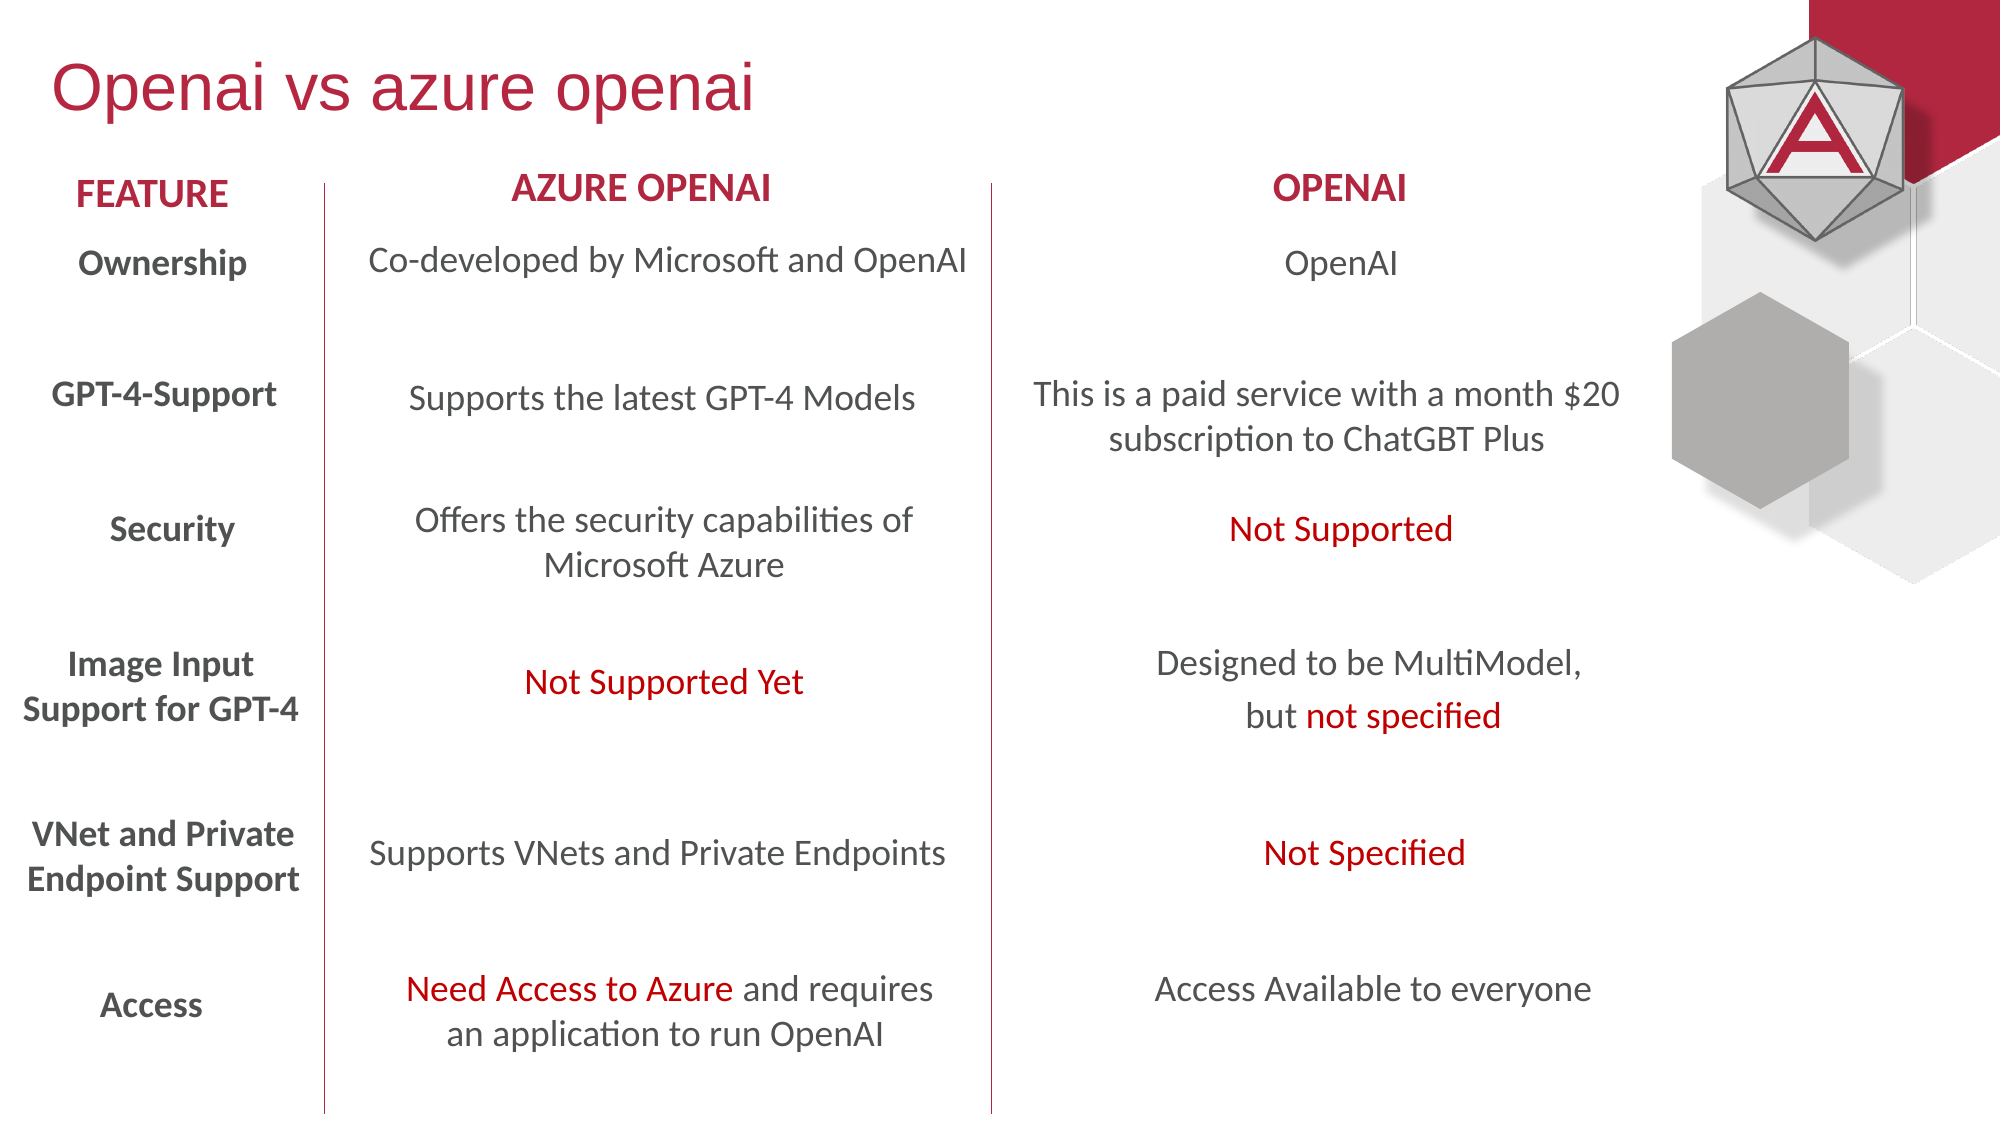

# Openai vs azure openai
OPENAI
AZURE OPENAI
FEATURE
Co-developed by Microsoft and OpenAI
OpenAI
Ownership
GPT-4-Support
This is a paid service with a month $20 subscription to ChatGBT Plus
Supports the latest GPT-4 Models
Offers the security capabilities of Microsoft Azure
Security
Not Supported
Image Input Support for GPT-4
Designed to be MultiModel,
but not specified
Not Supported Yet
VNet and Private Endpoint Support
Not Specified
Supports VNets and Private Endpoints
Need Access to Azure and requires an application to run OpenAI
Access Available to everyone
Access